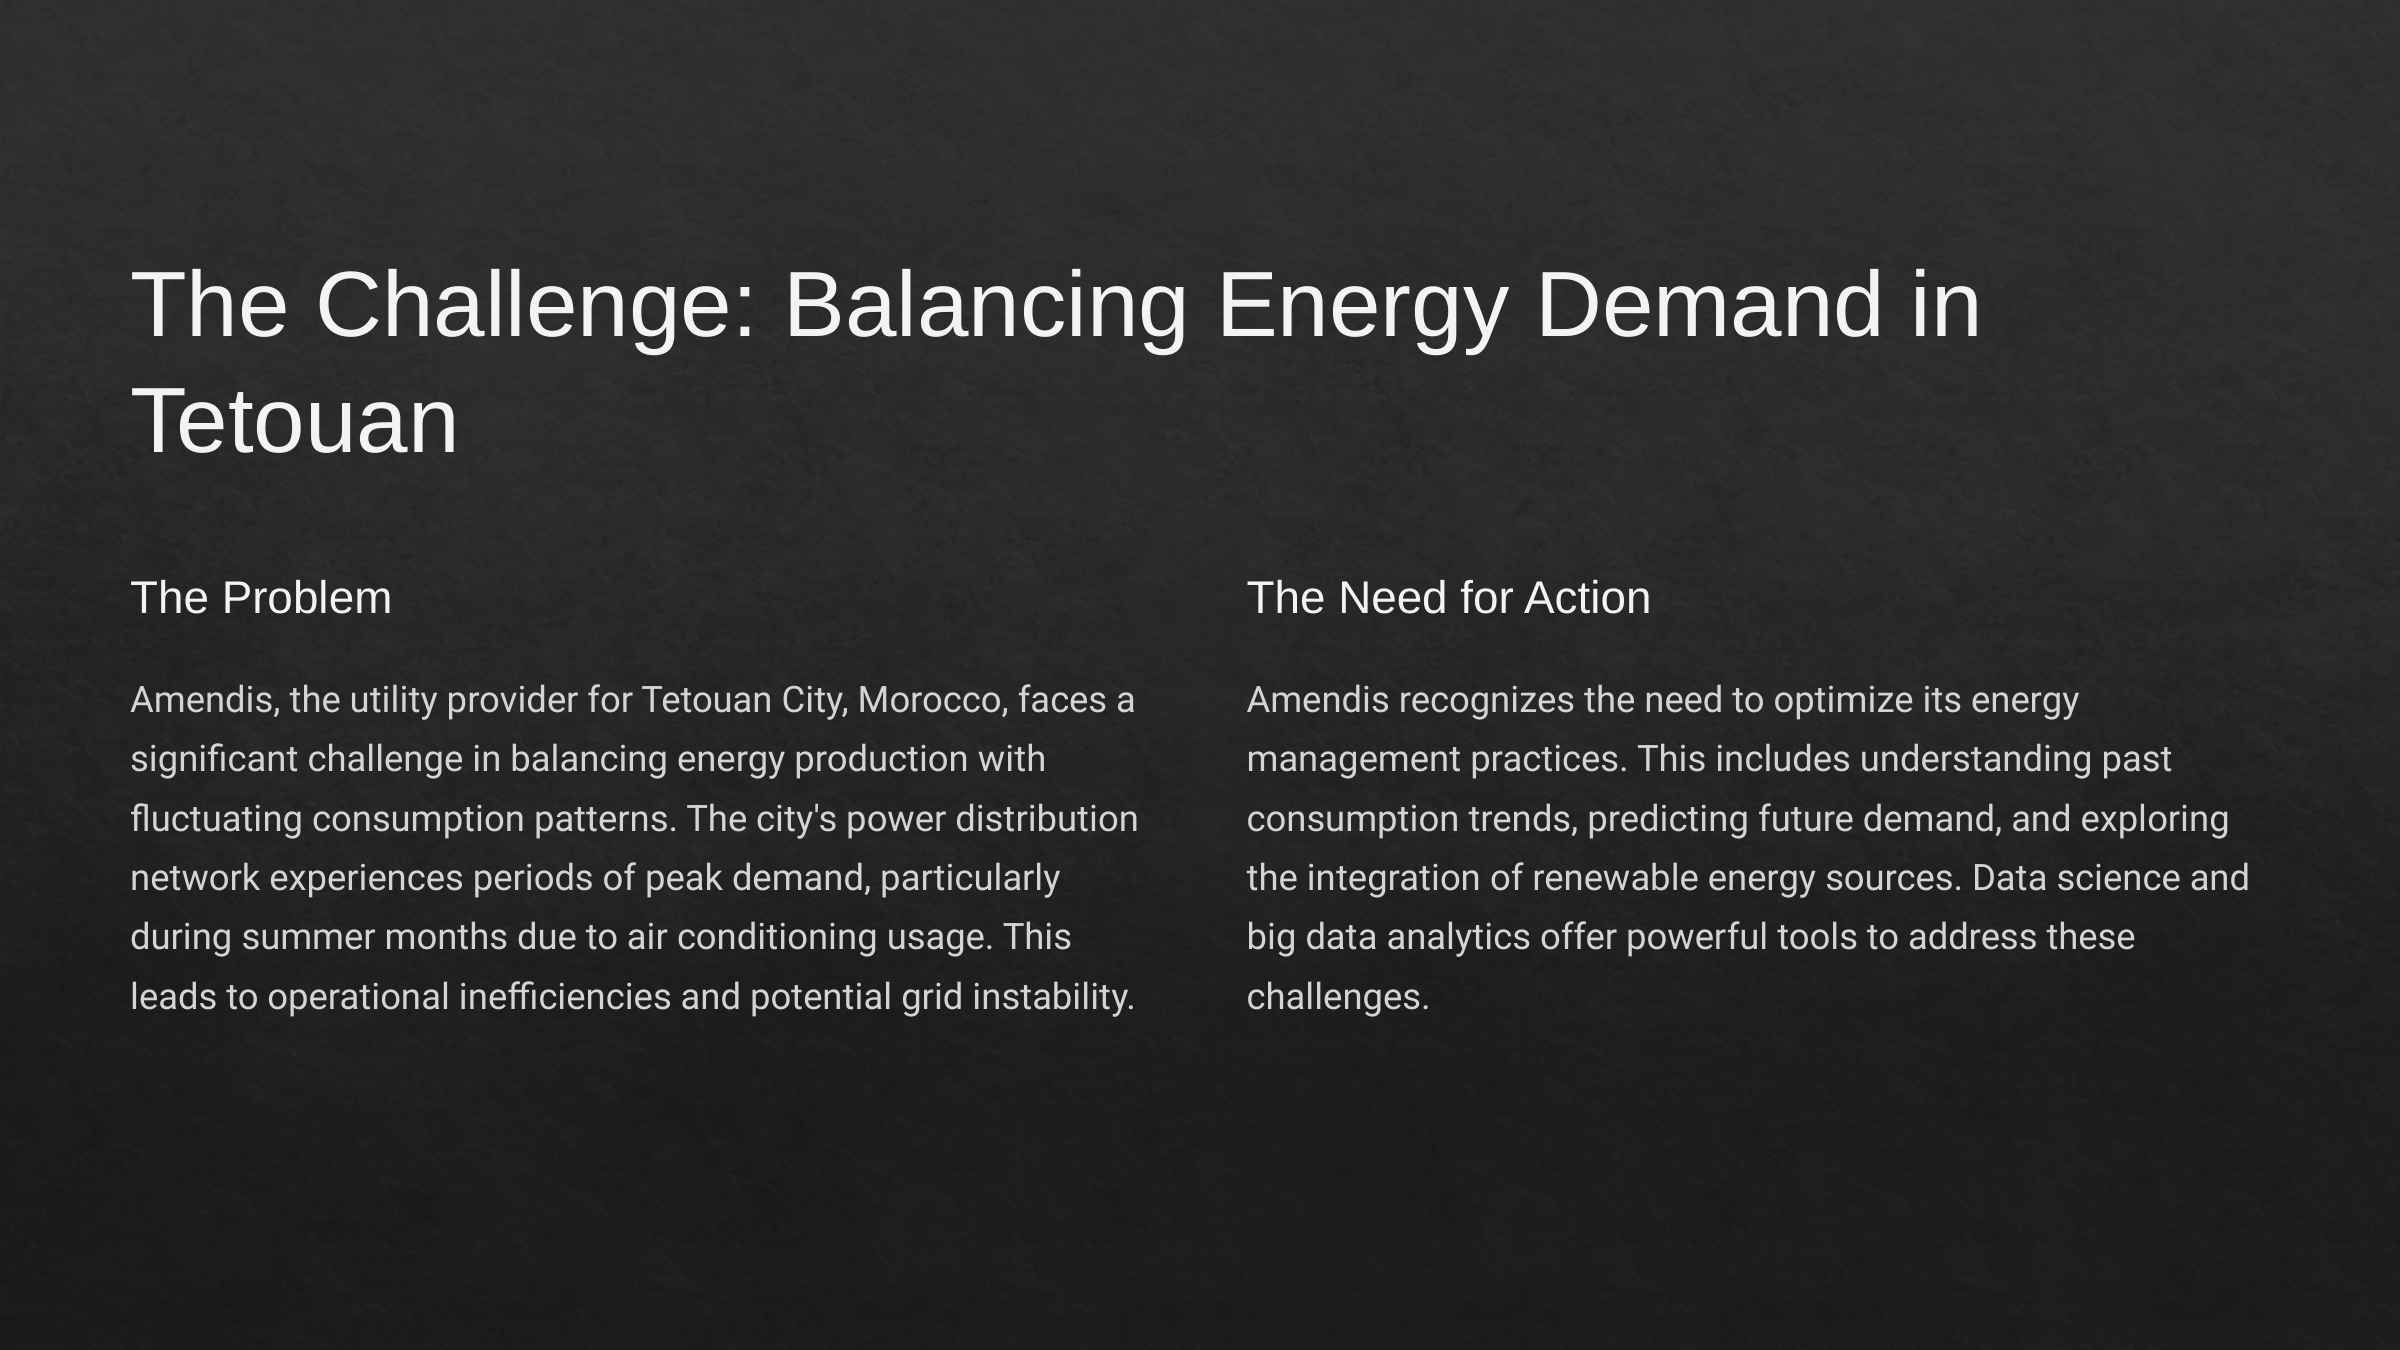

The Challenge: Balancing Energy Demand in Tetouan
The Problem
The Need for Action
Amendis, the utility provider for Tetouan City, Morocco, faces a significant challenge in balancing energy production with fluctuating consumption patterns. The city's power distribution network experiences periods of peak demand, particularly during summer months due to air conditioning usage. This leads to operational inefficiencies and potential grid instability.
Amendis recognizes the need to optimize its energy management practices. This includes understanding past consumption trends, predicting future demand, and exploring the integration of renewable energy sources. Data science and big data analytics offer powerful tools to address these challenges.